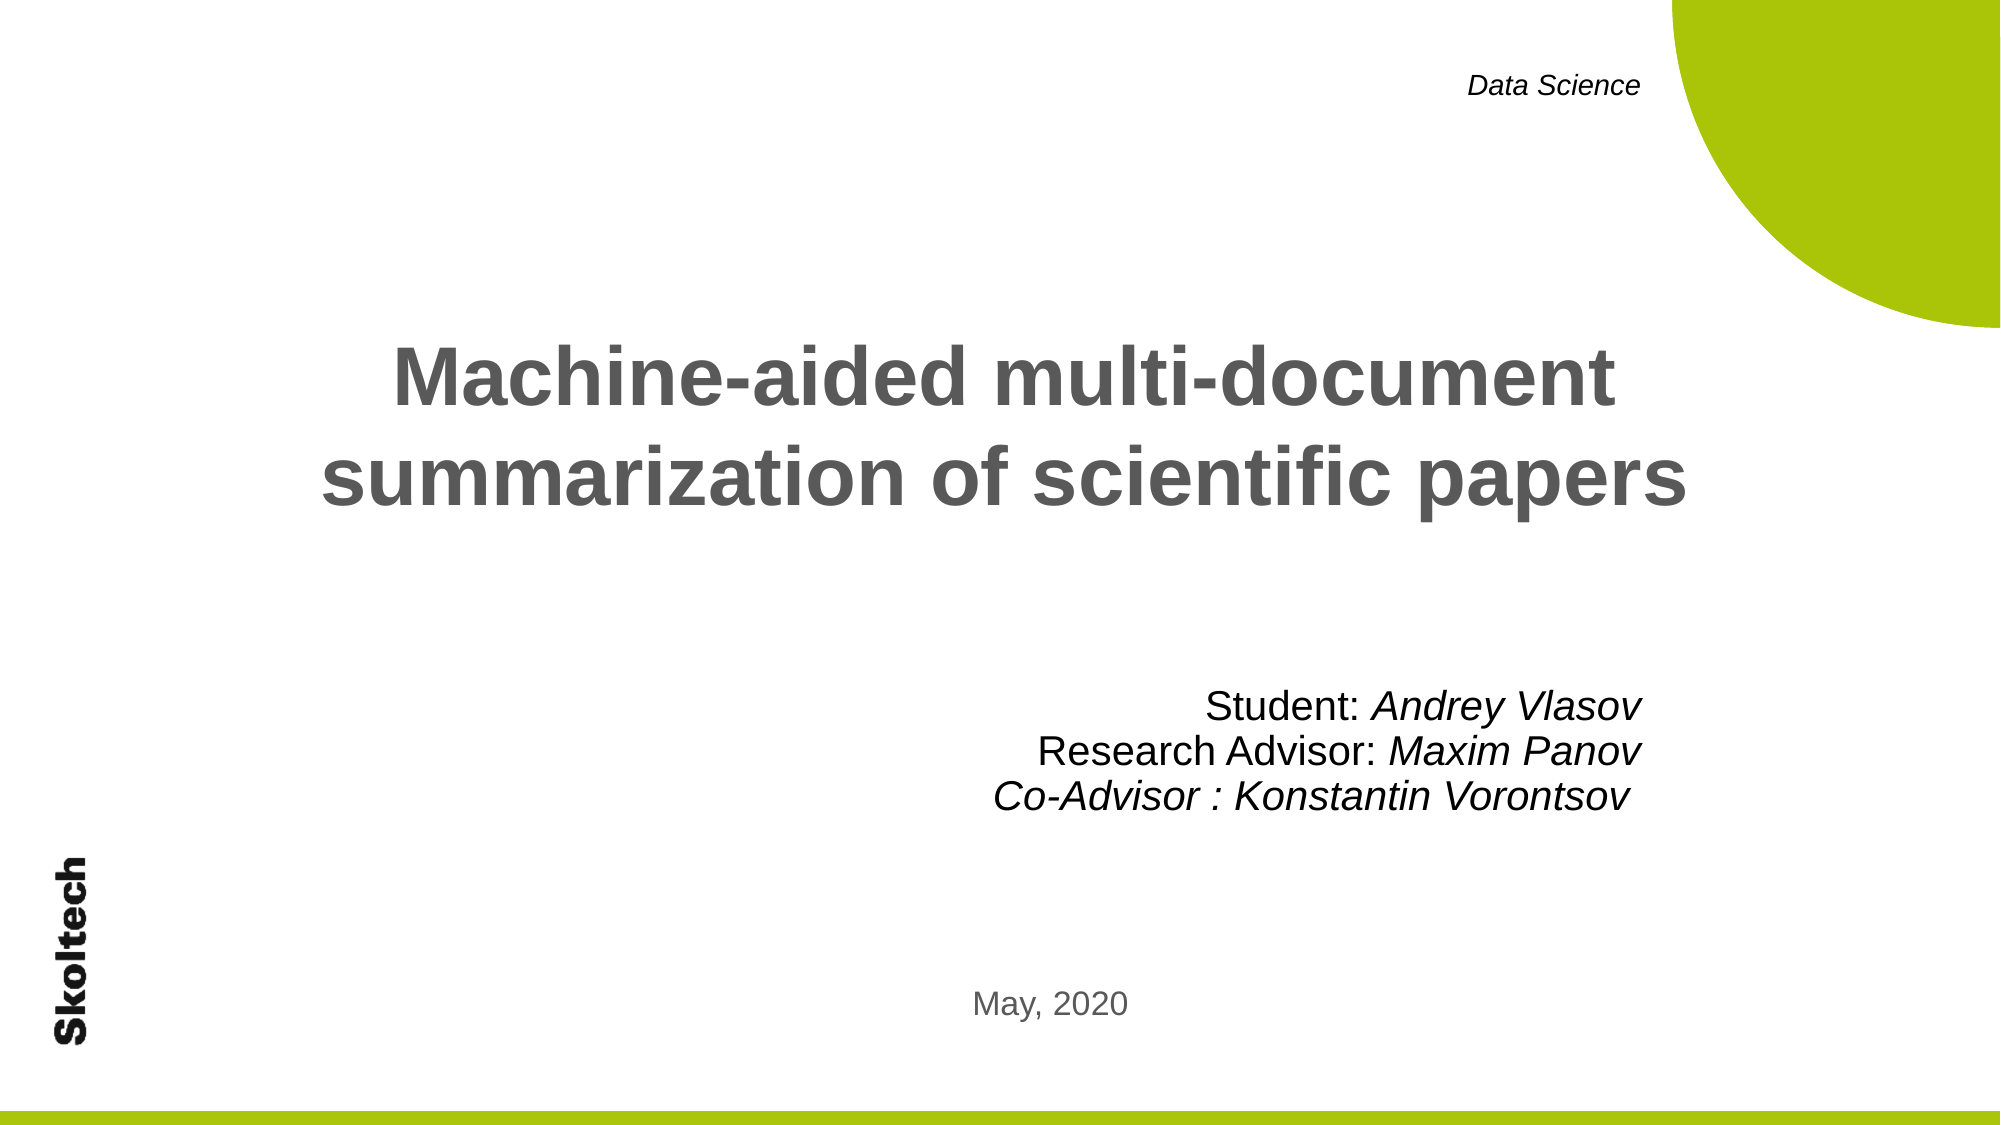

Data Science
Machine-aided multi-document summarization of scientific papers
Student: Andrey Vlasov
Research Advisor: Maxim Panov
Co-Advisor : Konstantin Vorontsov

May, 2020